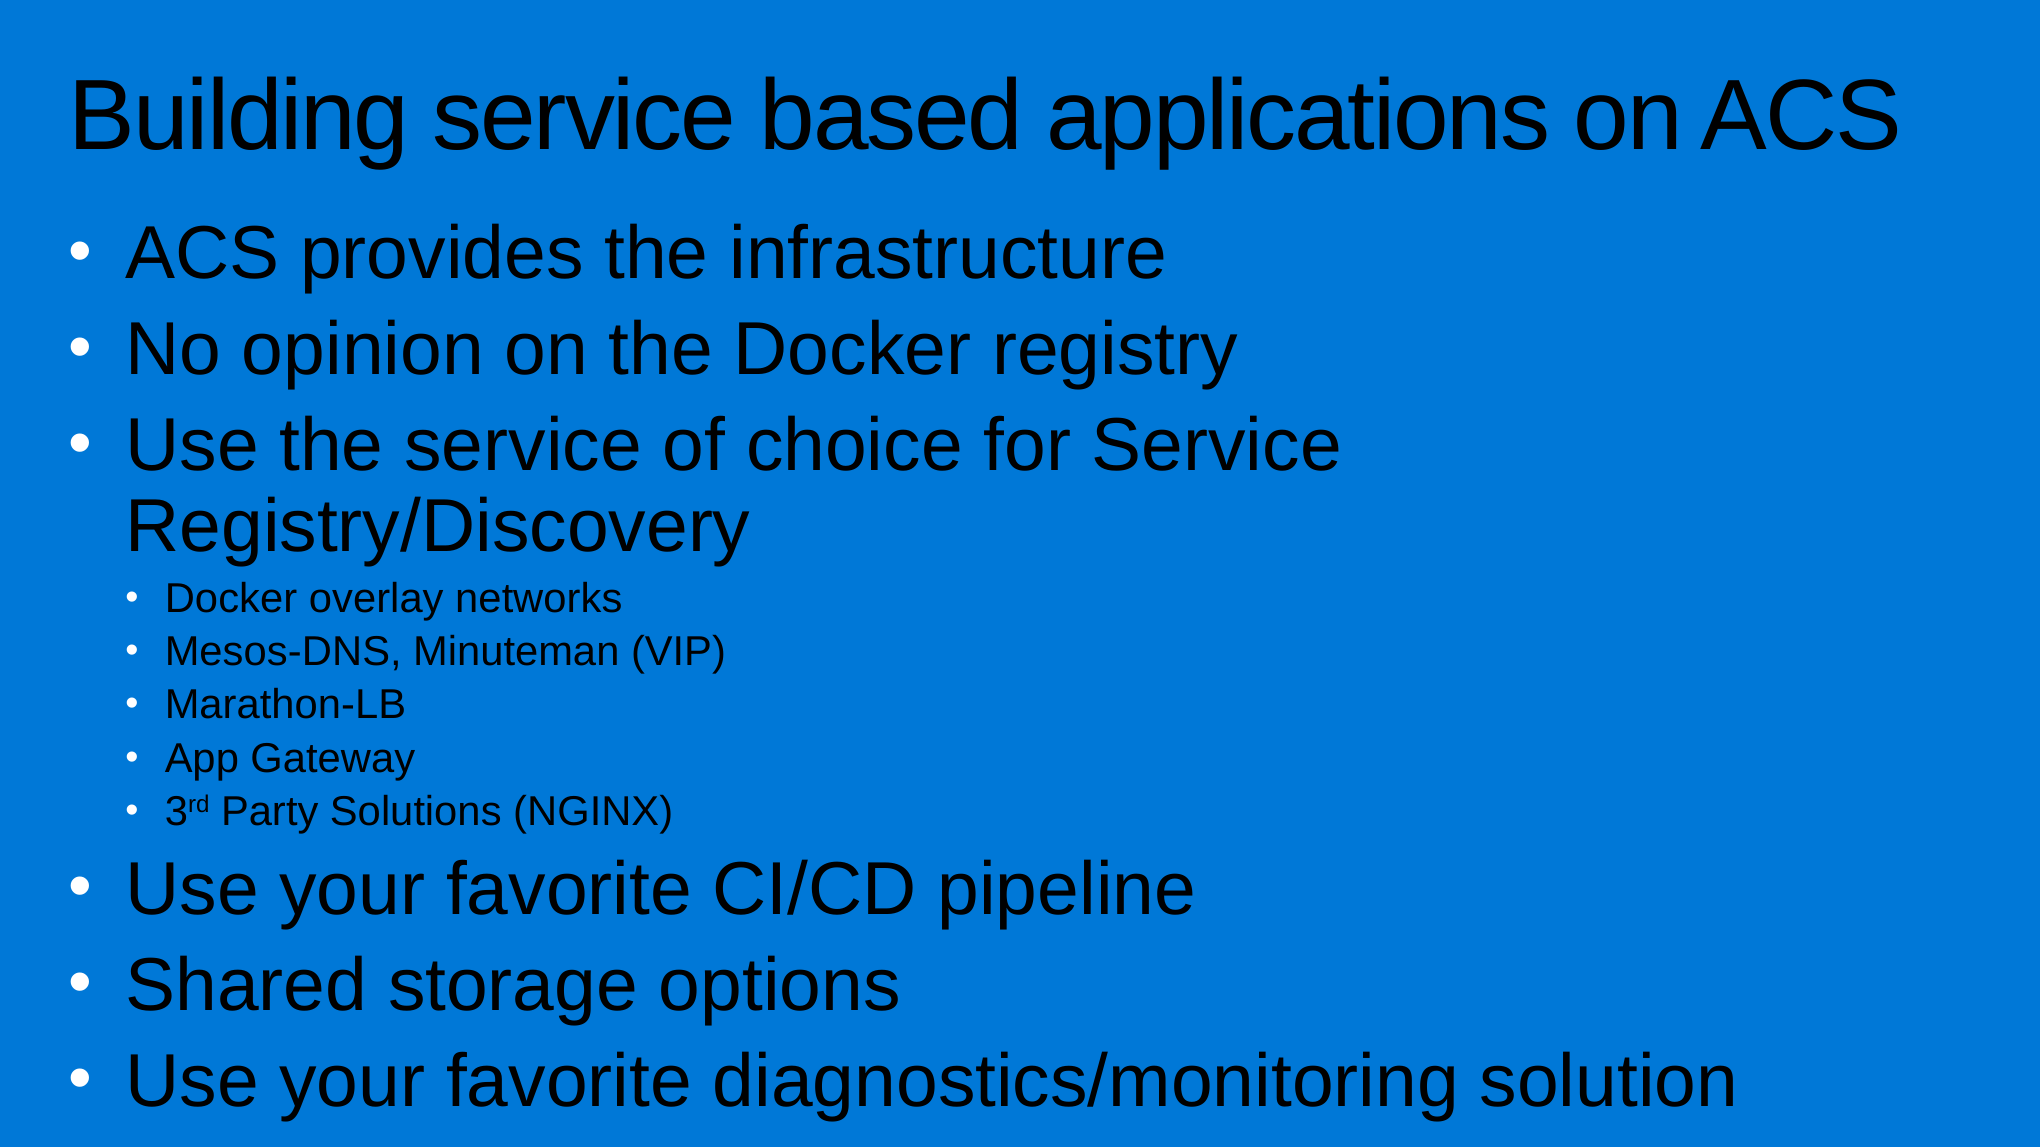

# Building service based applications on ACS
ACS provides the infrastructure
No opinion on the Docker registry
Use the service of choice for Service Registry/Discovery
Docker overlay networks
Mesos-DNS, Minuteman (VIP)
Marathon-LB
App Gateway
3rd Party Solutions (NGINX)
Use your favorite CI/CD pipeline
Shared storage options
Use your favorite diagnostics/monitoring solution